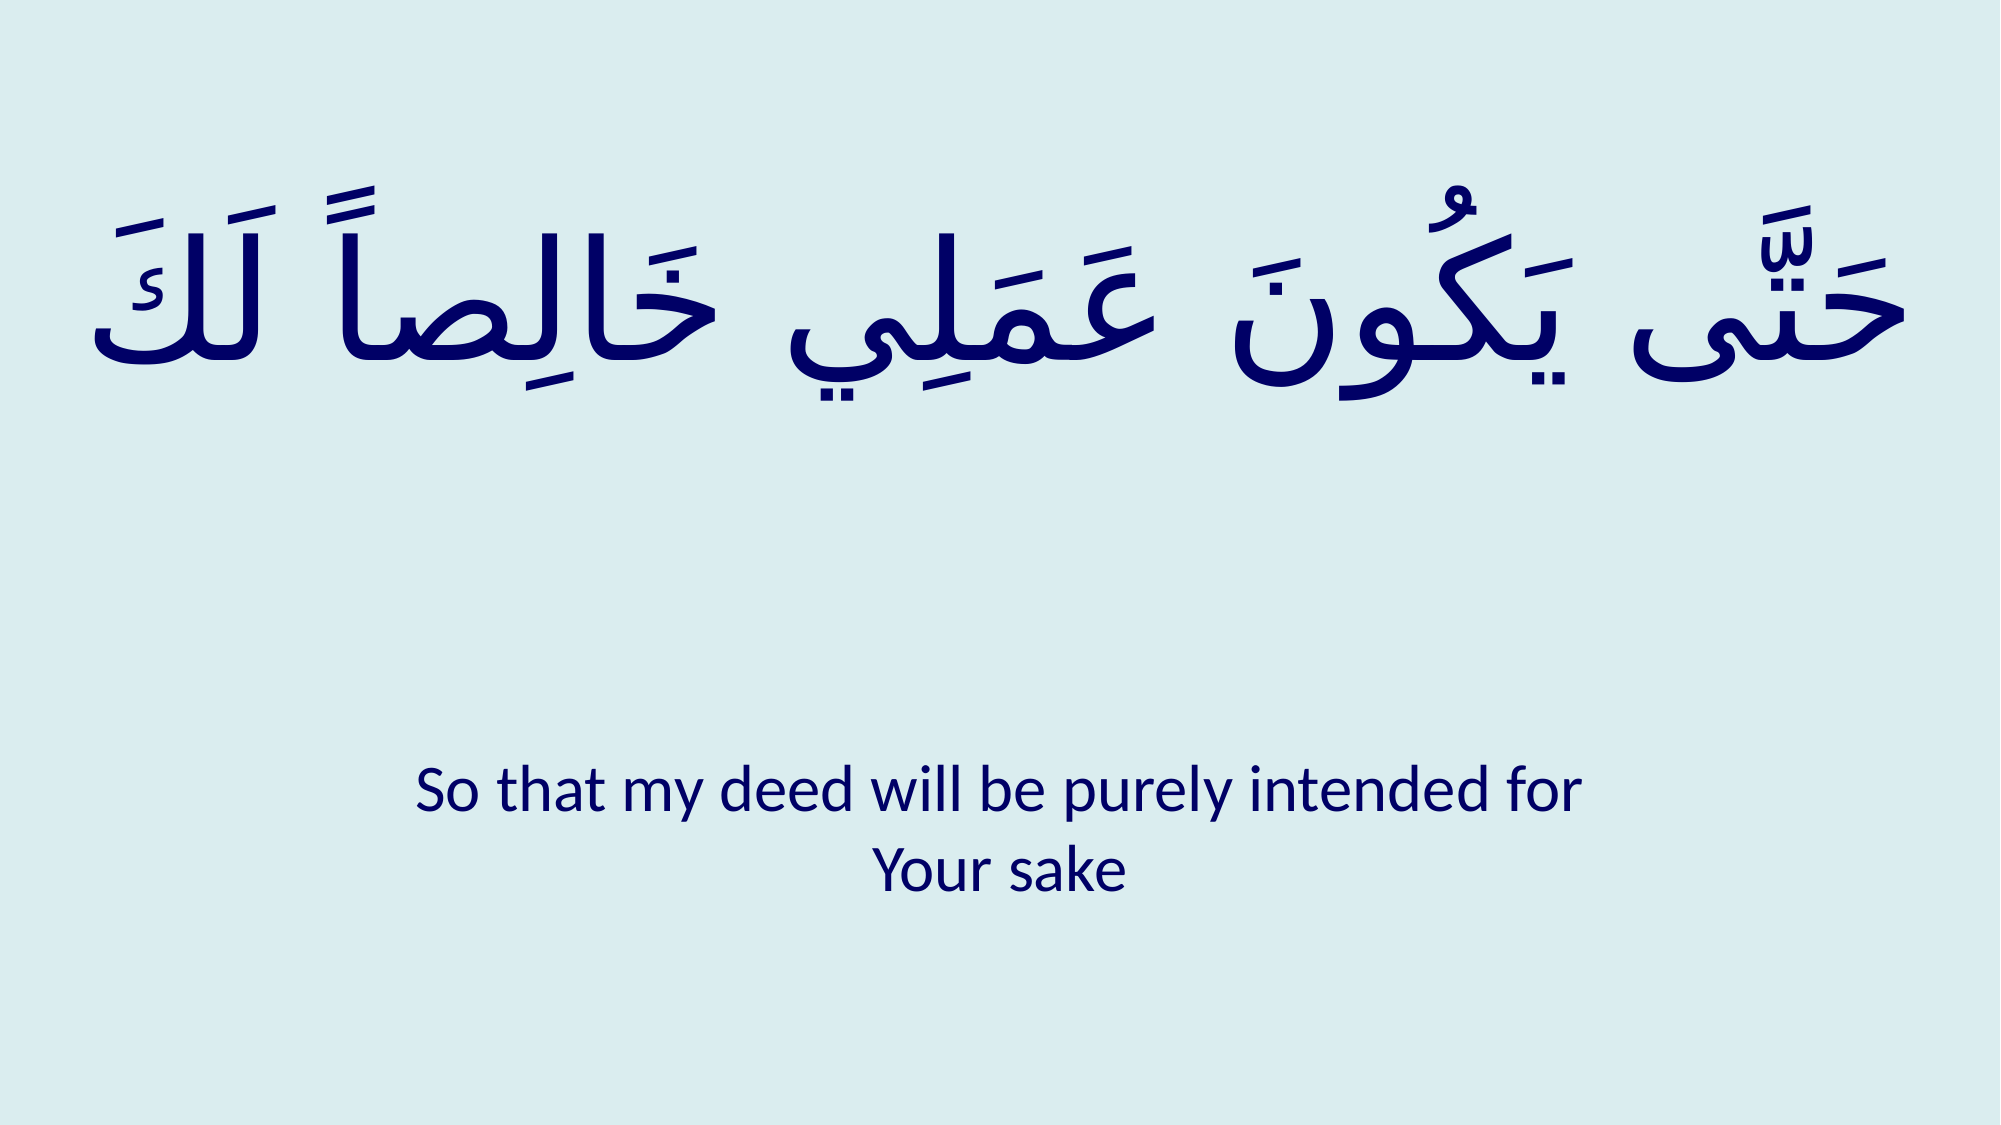

# حَتَّى يَكُونَ عَمَلِي خَالِصاً لَكَ
So that my deed will be purely intended for Your sake